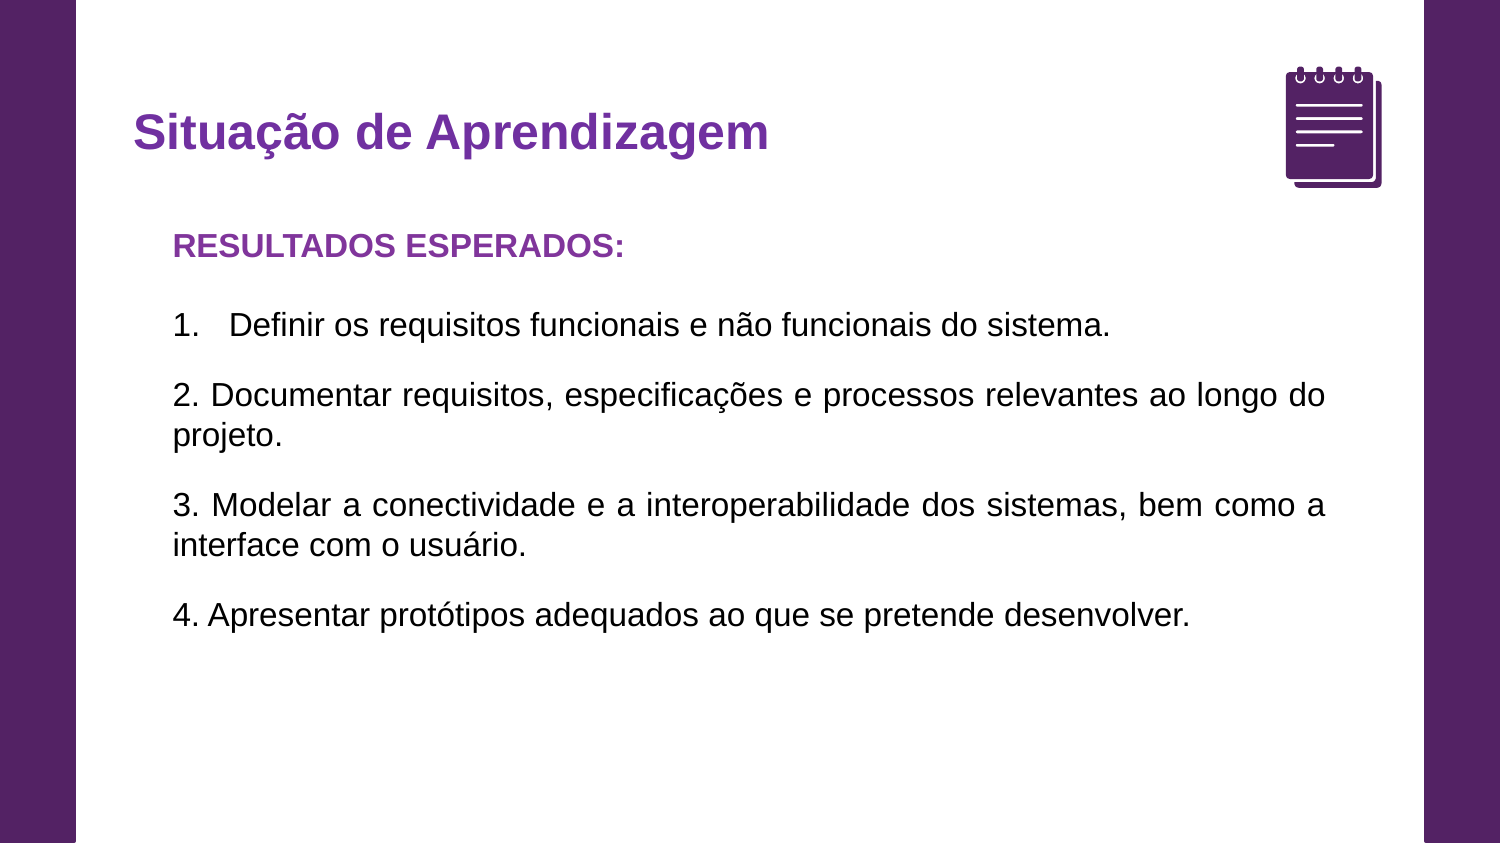

Situação de Aprendizagem

RESULTADOS ESPERADOS:

Definir os requisitos funcionais e não funcionais do sistema.

2. Documentar requisitos, especificações e processos relevantes ao longo do projeto.

3. Modelar a conectividade e a interoperabilidade dos sistemas, bem como a interface com o usuário.

4. Apresentar protótipos adequados ao que se pretende desenvolver.